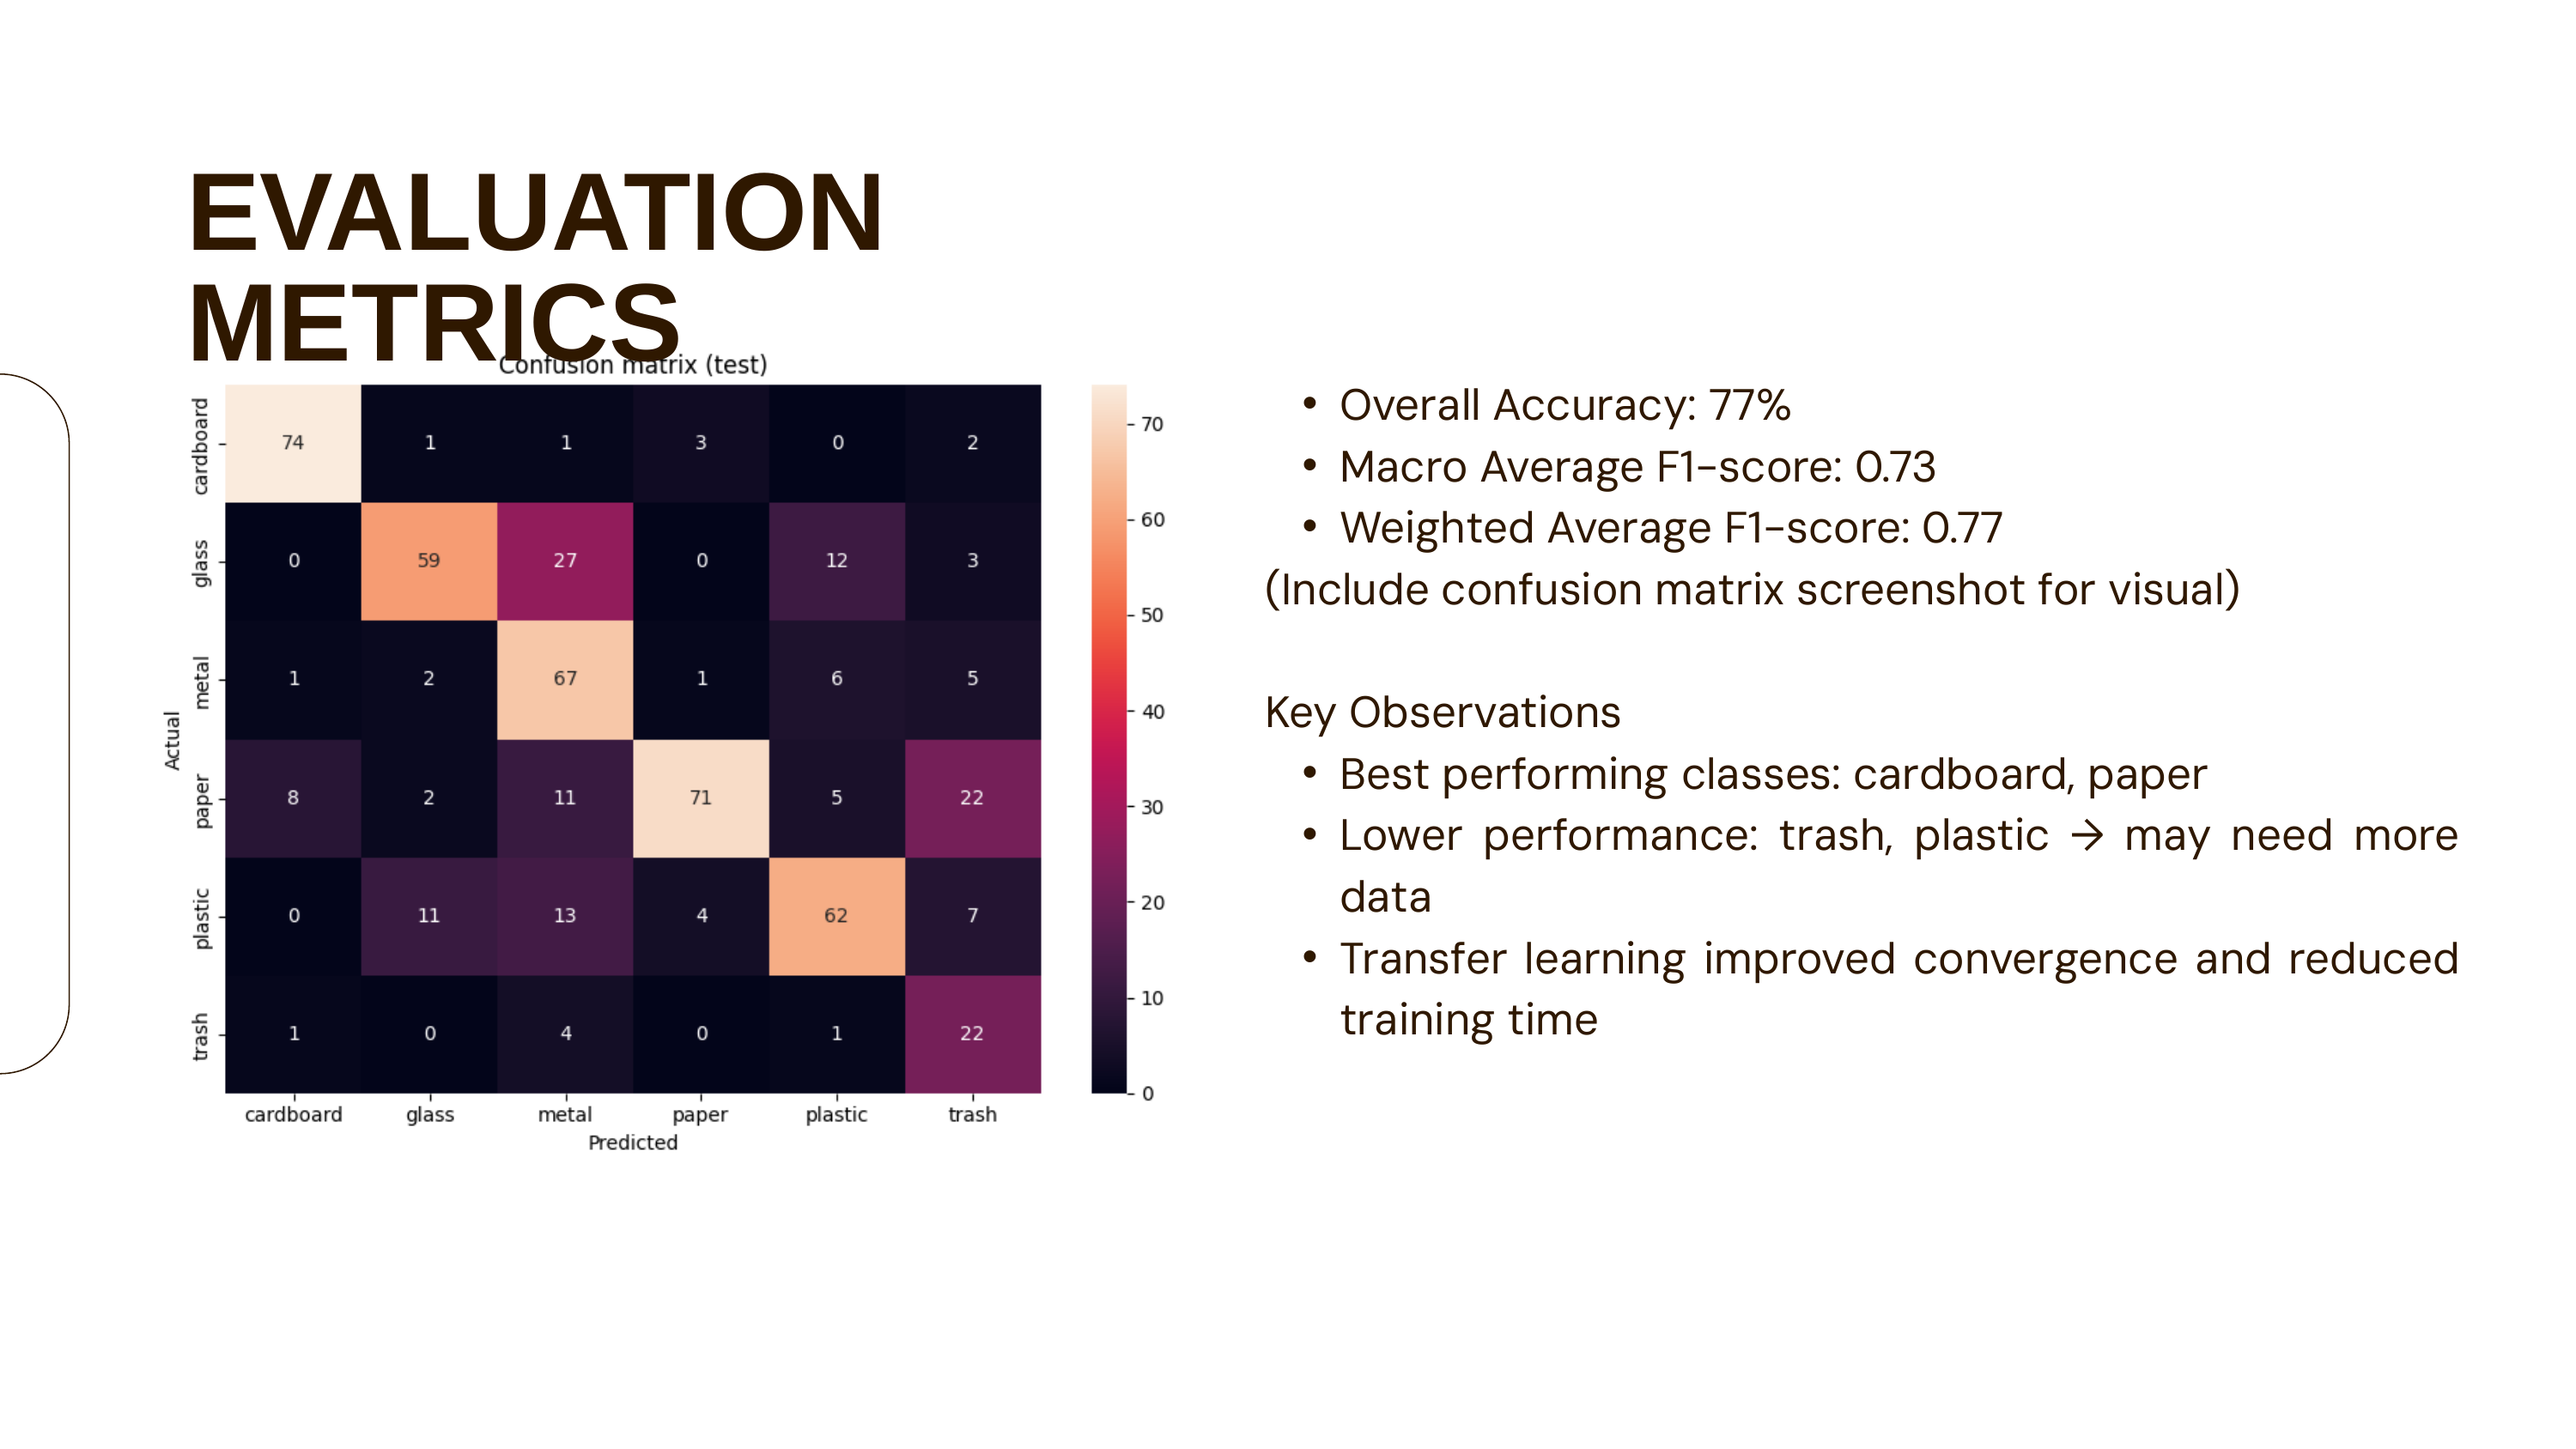

EVALUATION METRICS

Overall Accuracy: 77%
Macro Average F1-score: 0.73
Weighted Average F1-score: 0.77
(Include confusion matrix screenshot for visual)

Key Observations
Best performing classes: cardboard, paper
Lower performance: trash, plastic → may need more data
Transfer learning improved convergence and reduced training time